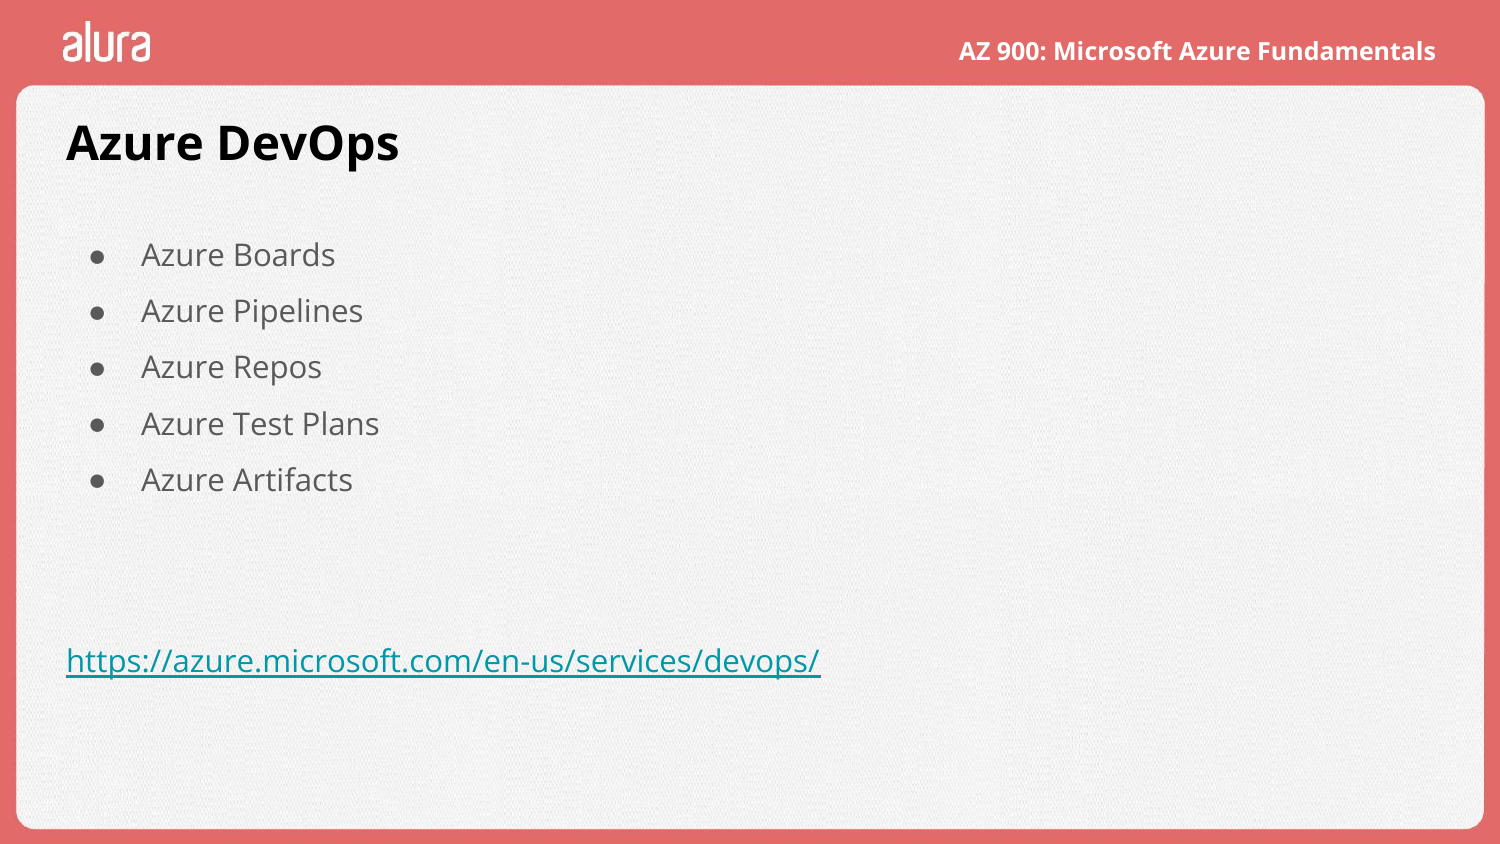

# Azure DevOps

Azure Boards
Azure Pipelines
Azure Repos
Azure Test Plans
Azure Artifacts

https://azure.microsoft.com/en-us/services/devops/